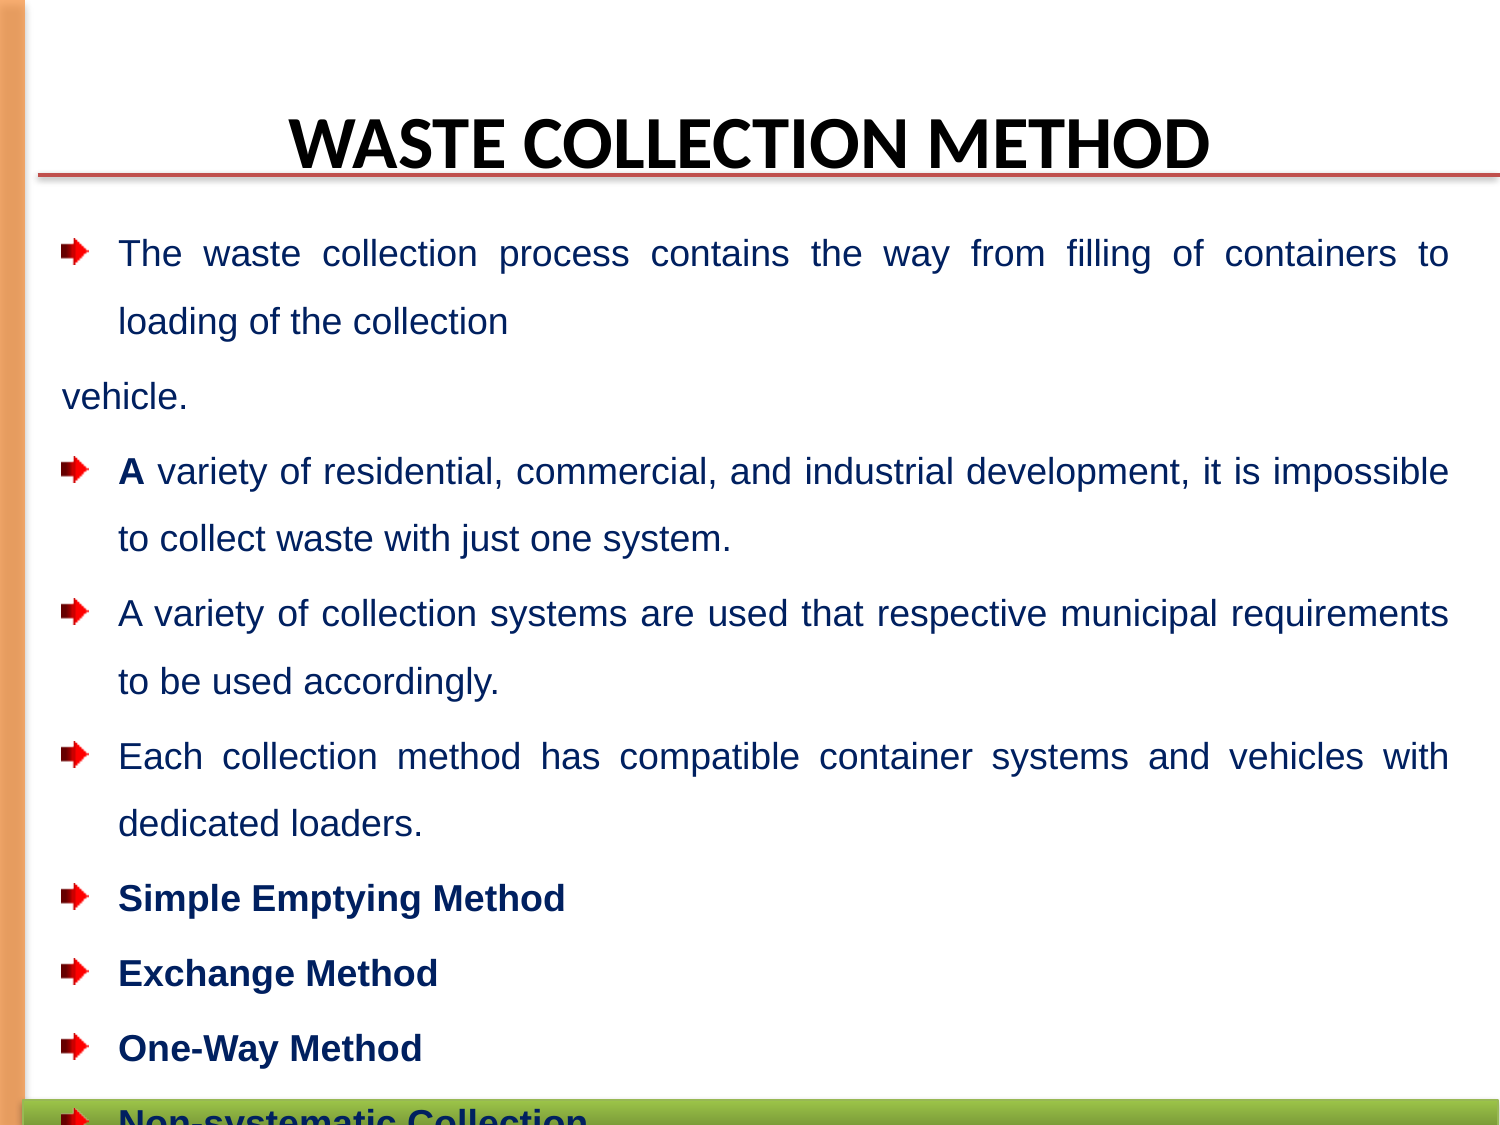

# WASTE COLLECTION METHOD
The waste collection process contains the way from filling of containers to loading of the collection
vehicle.
A variety of residential, commercial, and industrial development, it is impossible to collect waste with just one system.
A variety of collection systems are used that respective municipal requirements to be used accordingly.
Each collection method has compatible container systems and vehicles with dedicated loaders.
Simple Emptying Method
Exchange Method
One-Way Method
Non-systematic Collection
Special Collection Systems
Other Collection Systems